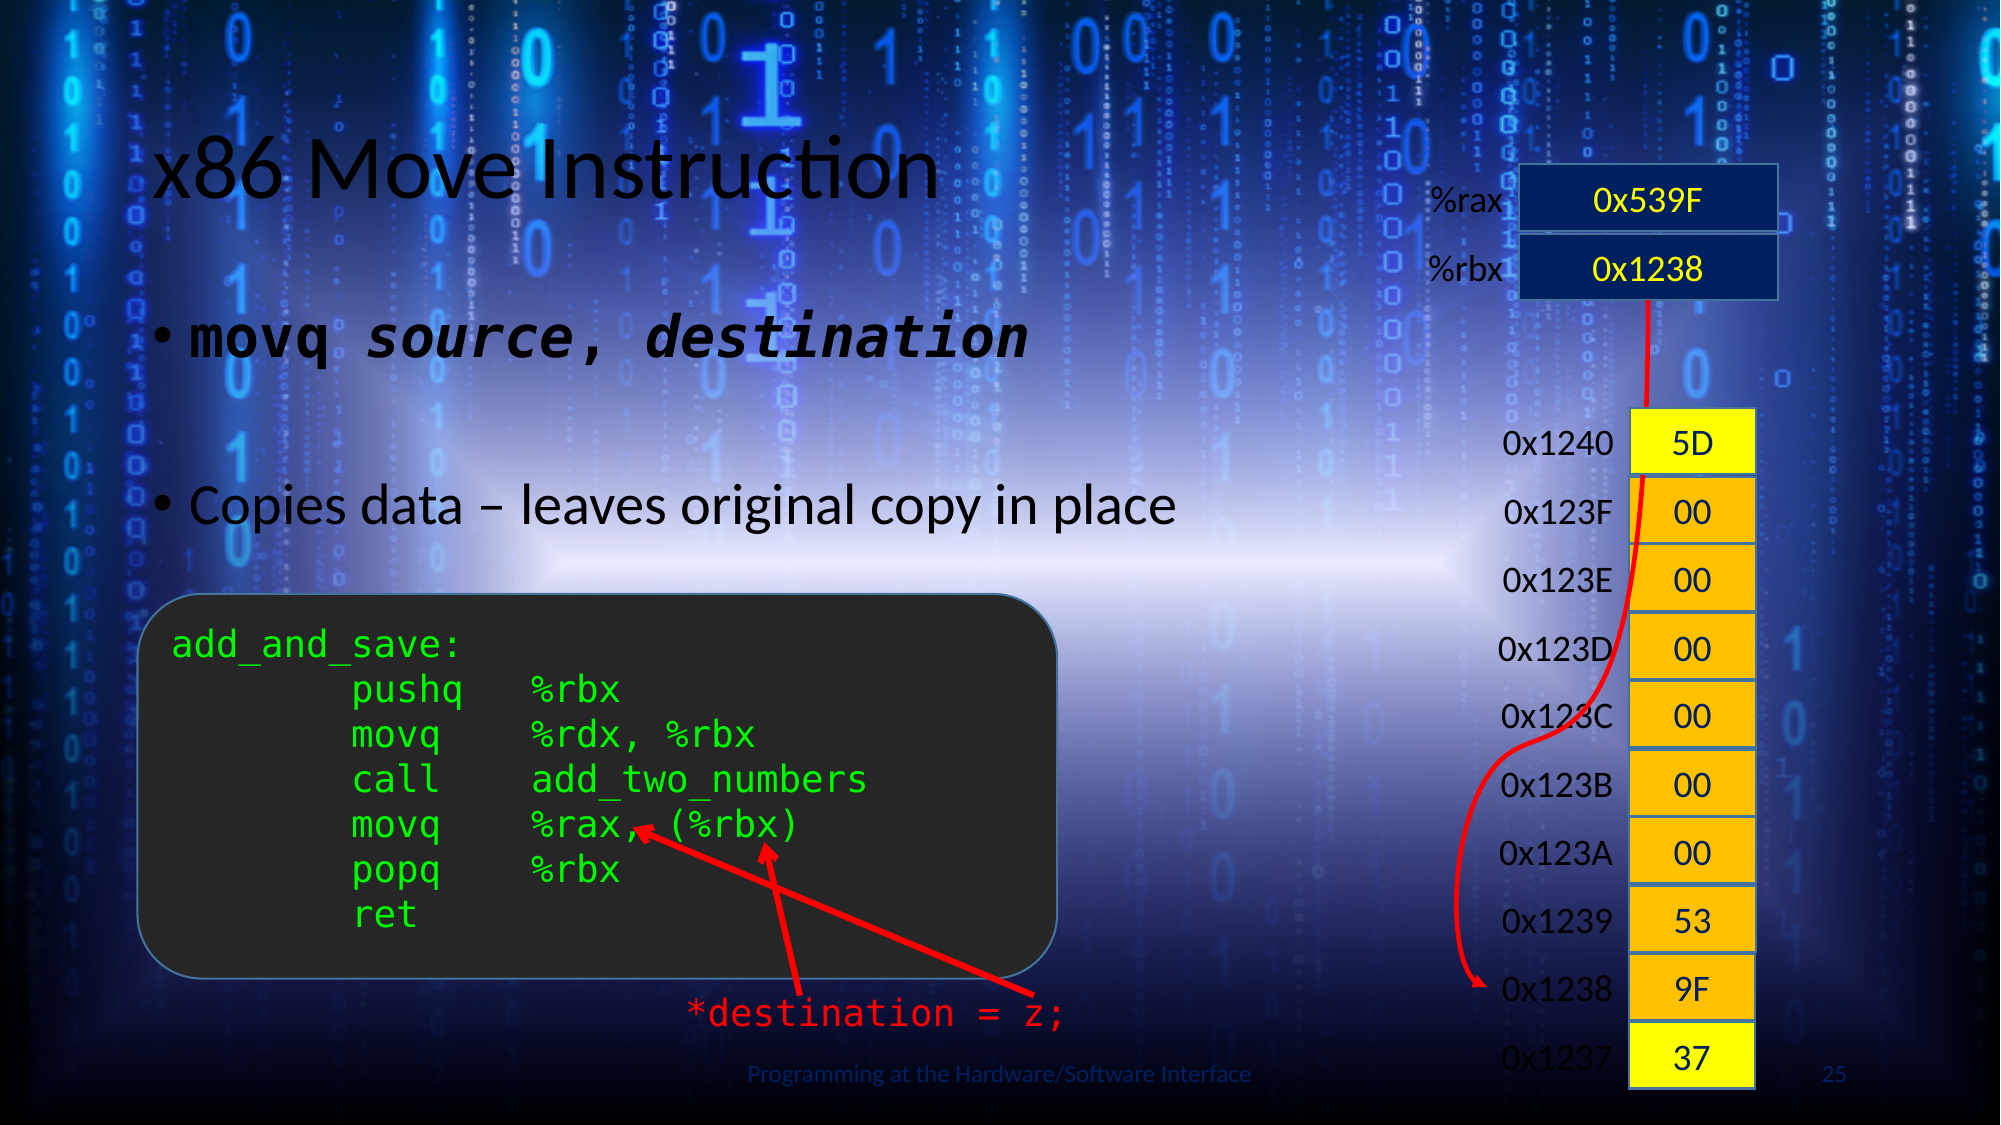

# x86 Move Instruction
0x539F
%rax
0x1238
%rbx
movq source, destination

Copies data – leaves original copy in place

5D
0x1240
00
8E
0x123F
00
BA
0x123E
add_and_save:
        pushq   %rbx
        movq    %rdx, %rbx
        call    add_two_numbers
        movq    %rax, (%rbx)
        popq    %rbx
        ret
00
32
0x123D
00
67
0x123C
Slide by Bohn
00
09
0x123B
00
3B
0x123A
53
2C
0x1239
9F
84
0x1238
*destination = z;
37
0x1237
Programming at the Hardware/Software Interface
25